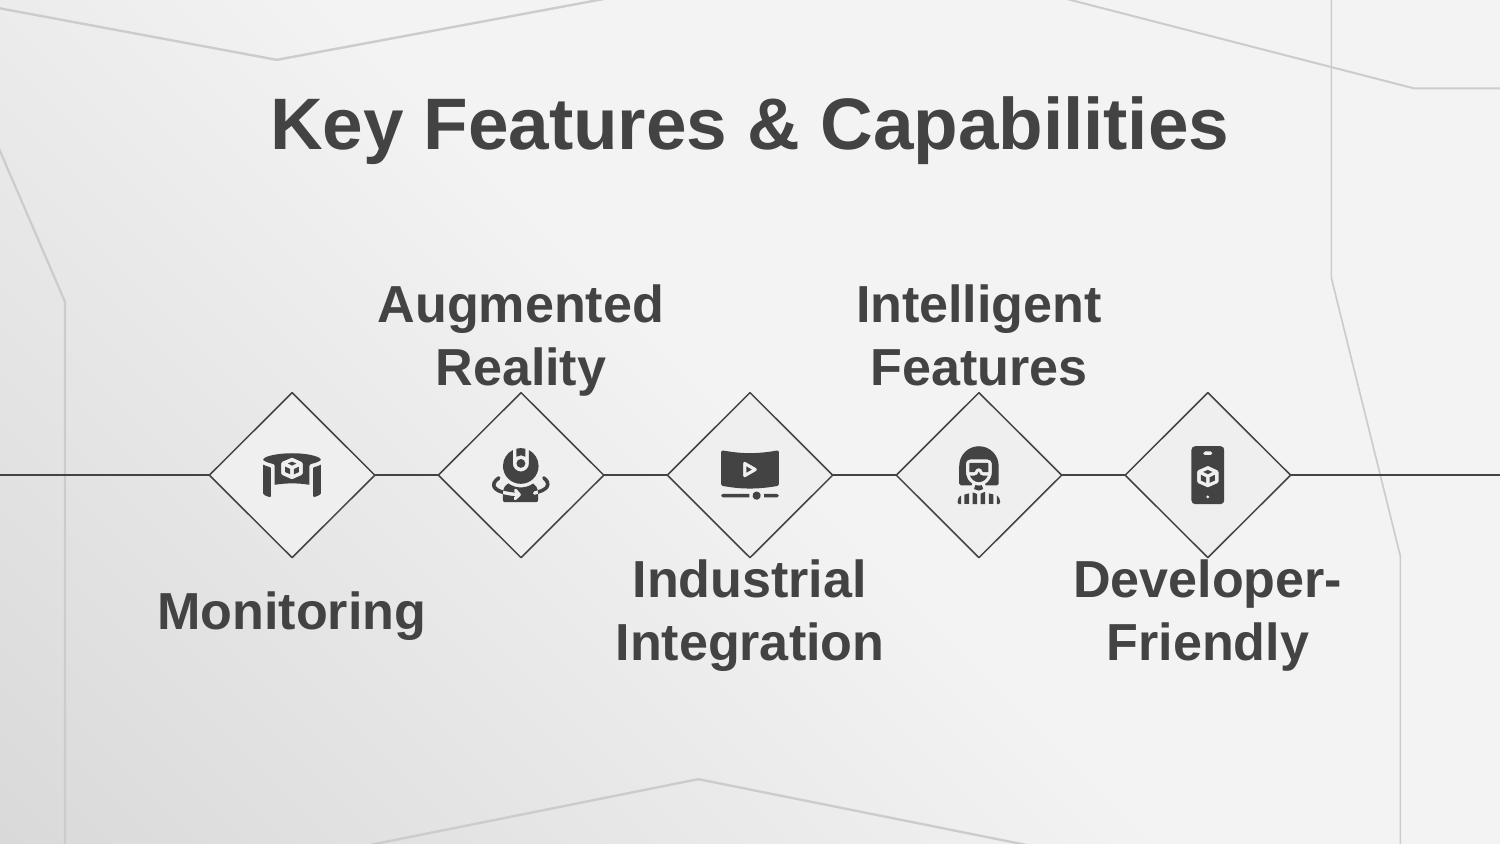

# Key Features & Capabilities
Augmented Reality
Intelligent Features

Monitoring
Industrial Integration
Developer-Friendly